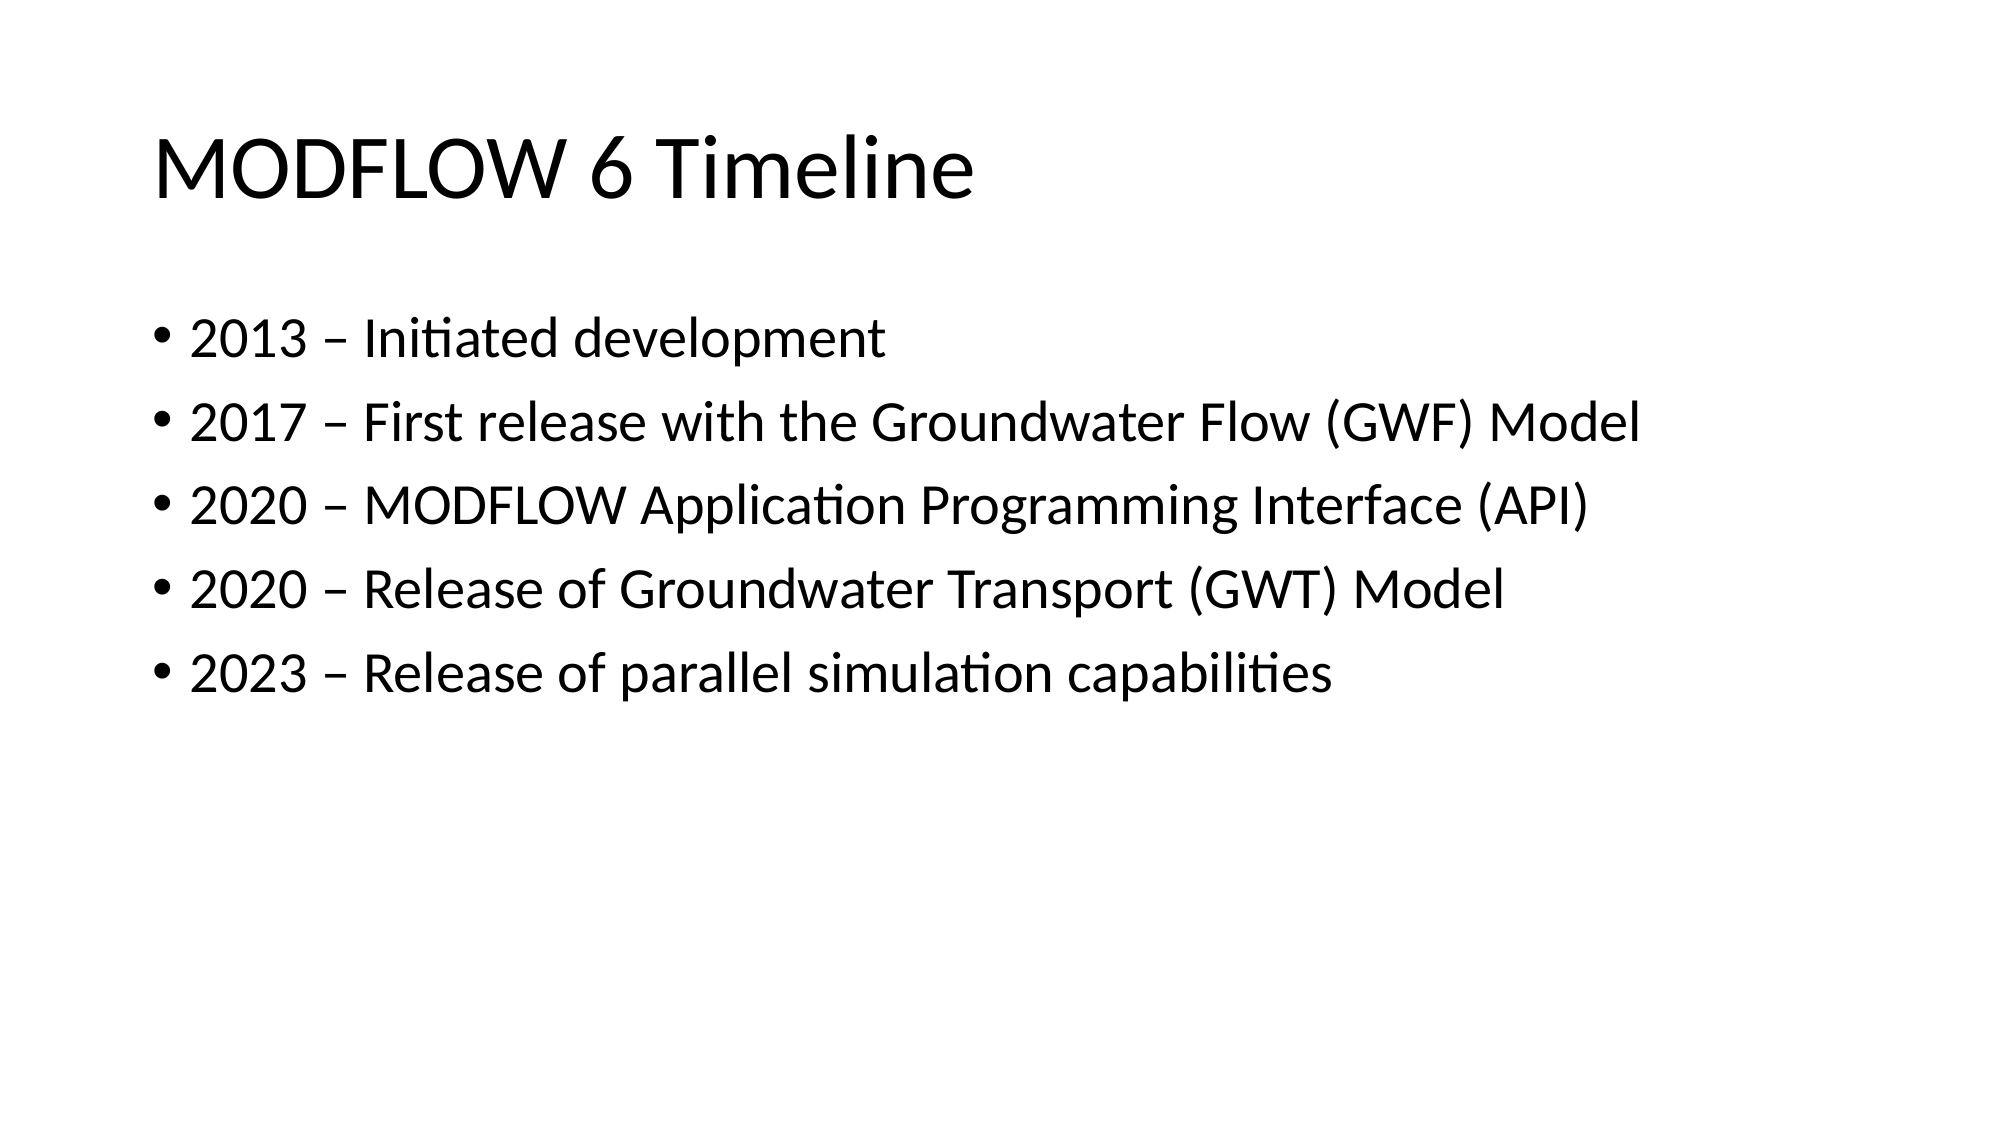

# MODFLOW 6 Timeline
2013 – Initiated development
2017 – First release with the Groundwater Flow (GWF) Model
2020 – MODFLOW Application Programming Interface (API)
2020 – Release of Groundwater Transport (GWT) Model
2023 – Release of parallel simulation capabilities